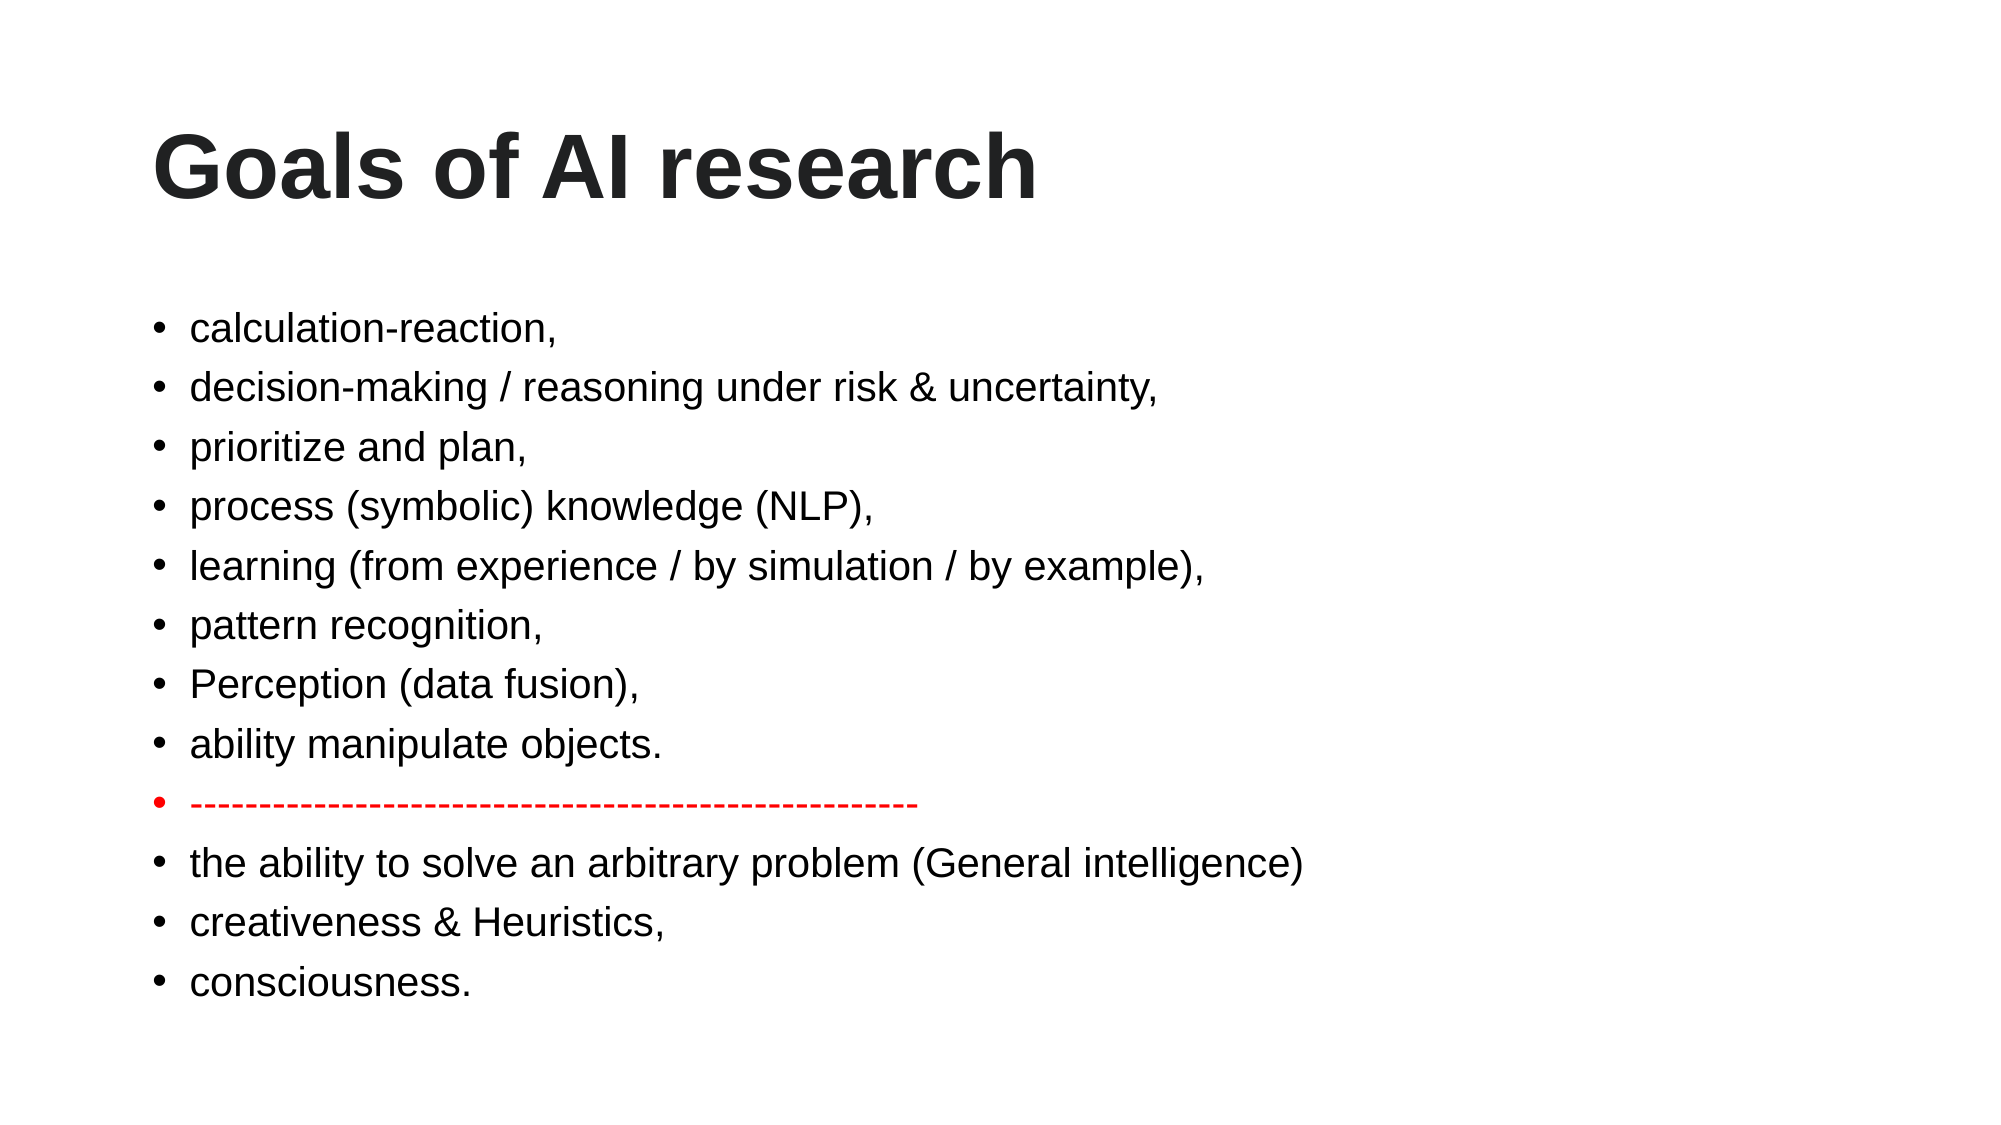

# Goals of AI research
calculation-reaction,
decision-making / reasoning under risk & uncertainty,
prioritize and plan,
process (symbolic) knowledge (NLP),
learning (from experience / by simulation / by example),
pattern recognition,
Perception (data fusion),
ability manipulate objects.
-----------------------------------------------------
the ability to solve an arbitrary problem (General intelligence)
creativeness & Heuristics,
consciousness.